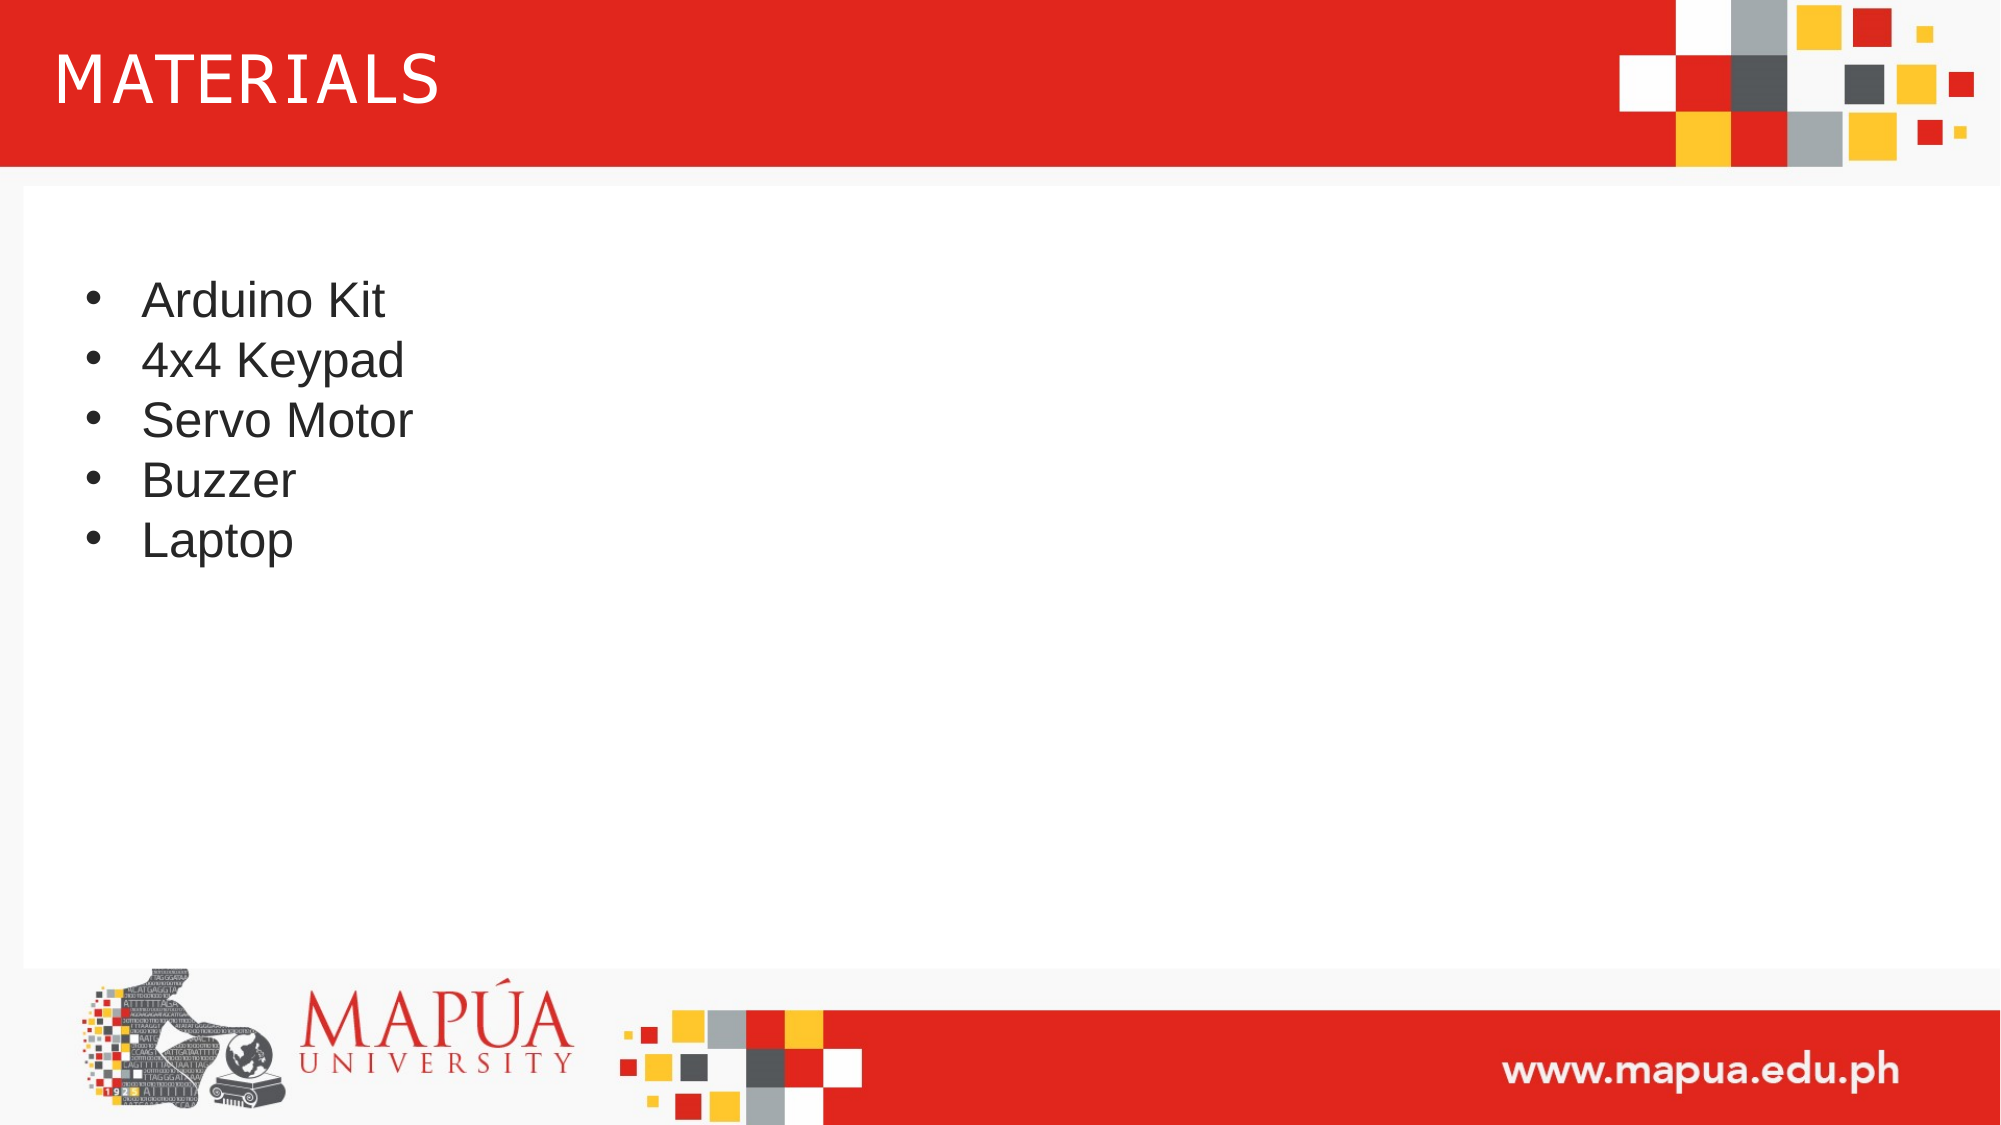

# MATERIALS

Arduino Kit
4x4 Keypad
Servo Motor
Buzzer
Laptop